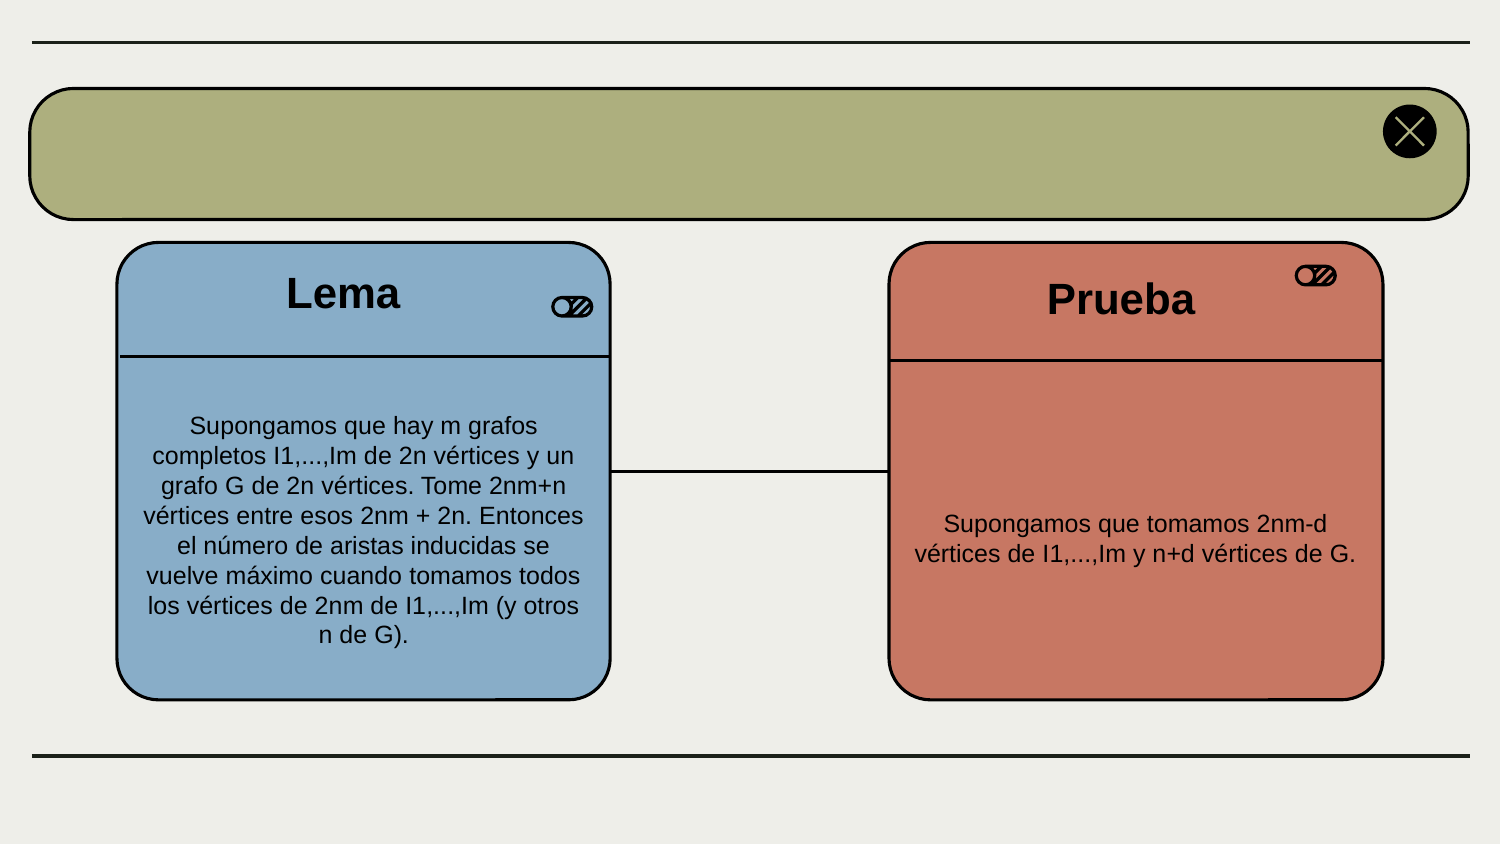

Prueba
Lema

Supongamos que tomamos 2nm-d vértices de I1,...,Im y n+d vértices de G.
Supongamos que hay m grafos completos I1,...,Im de 2n vértices y un grafo G de 2n vértices. Tome 2nm+n vértices entre esos 2nm + 2n. Entonces el número de aristas inducidas se vuelve máximo cuando tomamos todos los vértices de 2nm de I1,...,Im (y otros n de G).